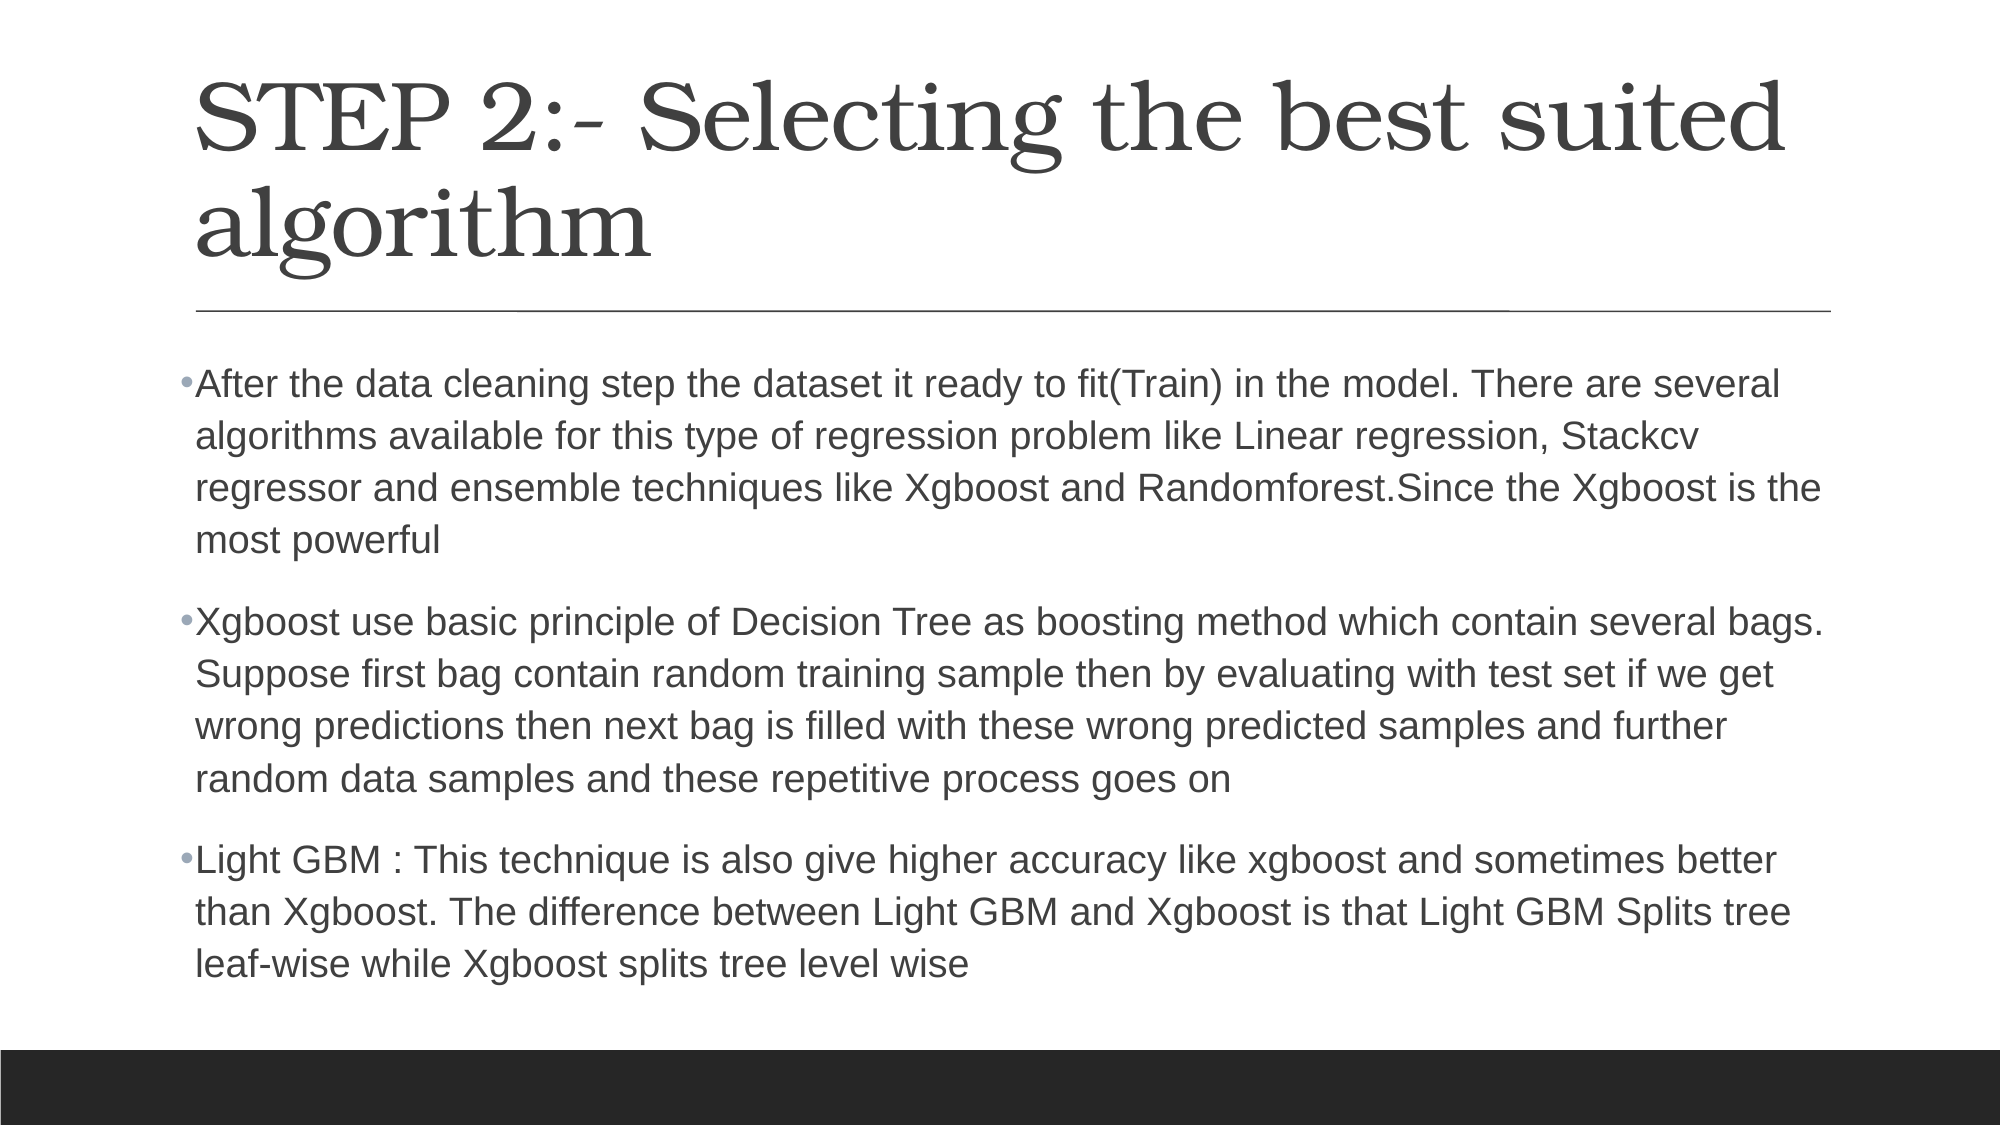

STEP 2:- Selecting the best suited algorithm
After the data cleaning step the dataset it ready to fit(Train) in the model. There are several algorithms available for this type of regression problem like Linear regression, Stackcv regressor and ensemble techniques like Xgboost and Randomforest.Since the Xgboost is the most powerful
Xgboost use basic principle of Decision Tree as boosting method which contain several bags. Suppose first bag contain random training sample then by evaluating with test set if we get wrong predictions then next bag is filled with these wrong predicted samples and further random data samples and these repetitive process goes on
Light GBM : This technique is also give higher accuracy like xgboost and sometimes better than Xgboost. The difference between Light GBM and Xgboost is that Light GBM Splits tree leaf-wise while Xgboost splits tree level wise